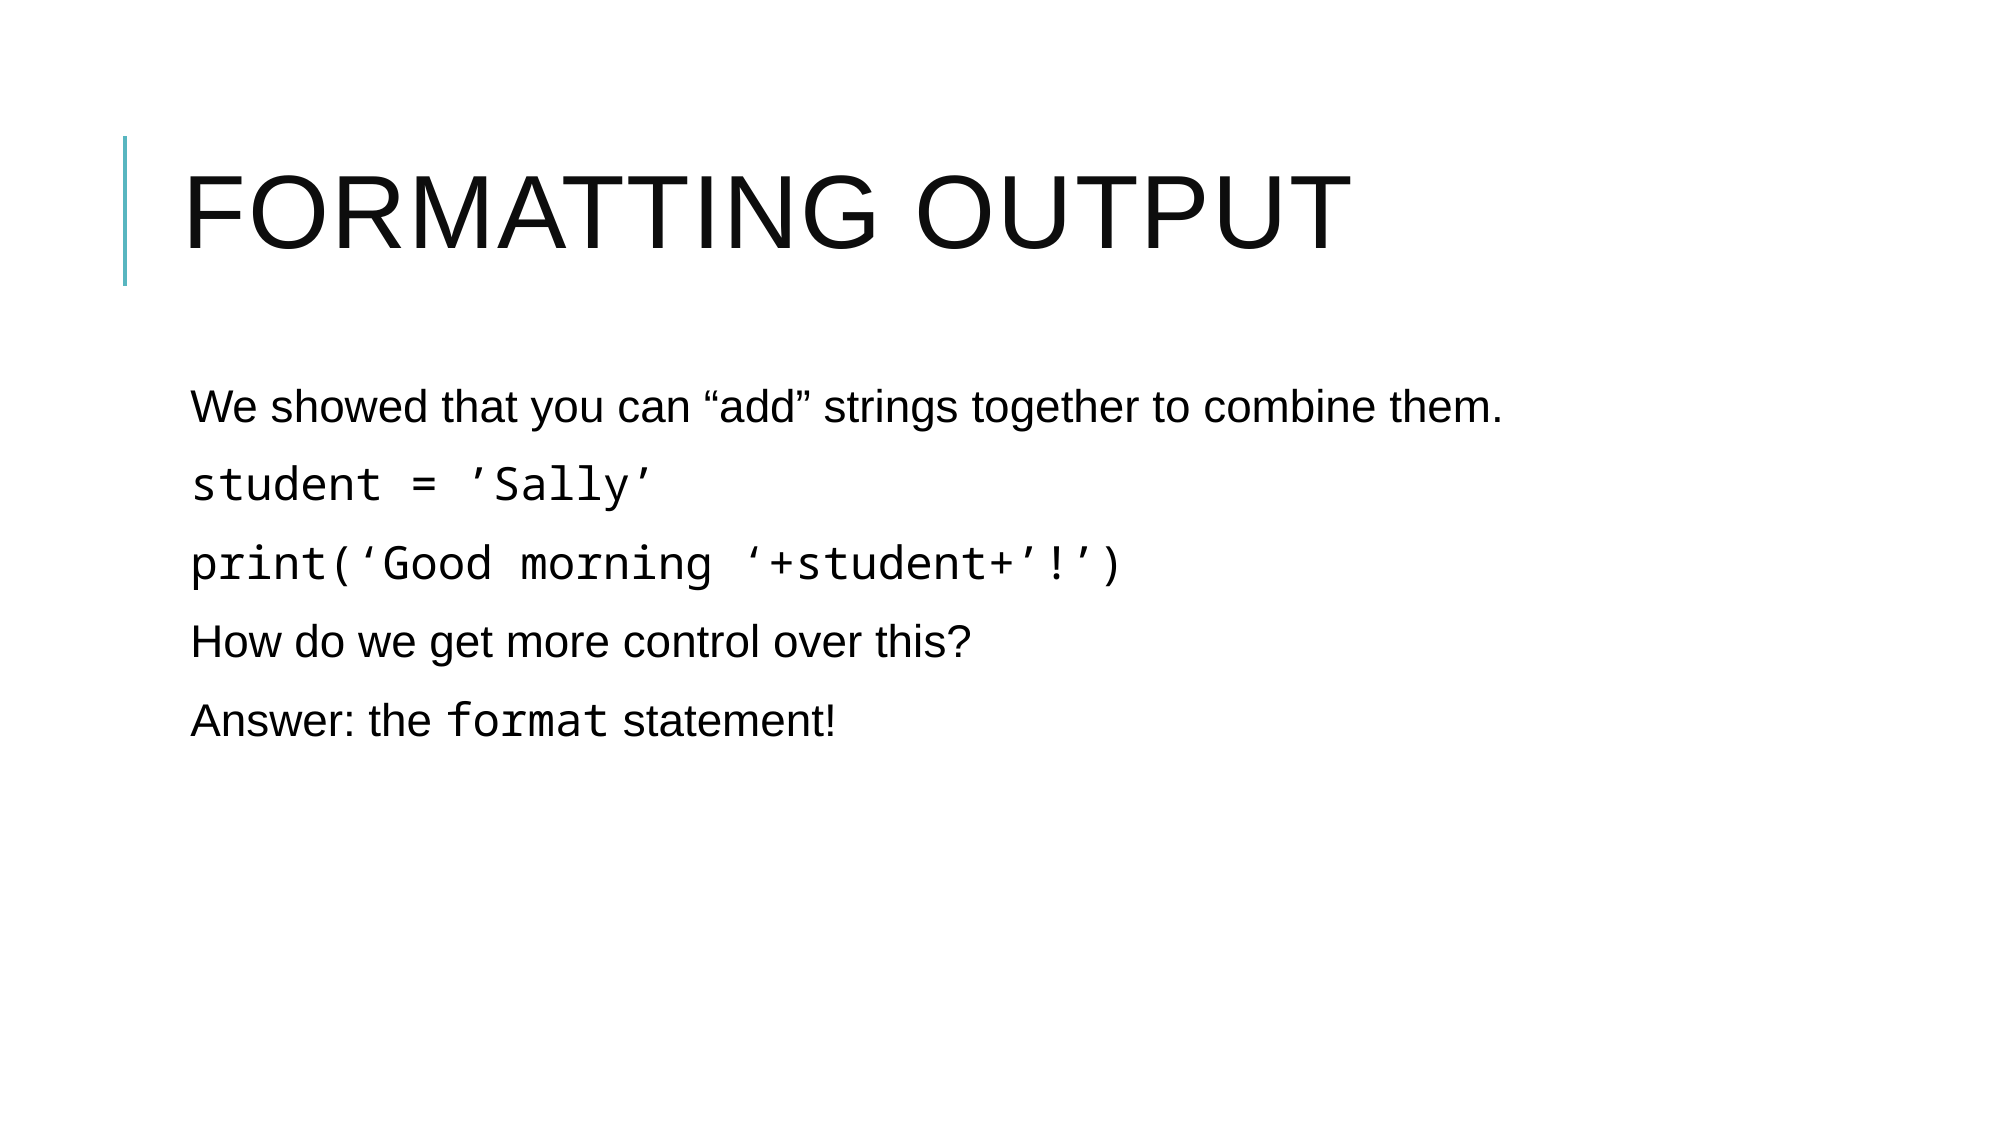

# Formatting output
We showed that you can “add” strings together to combine them.
student = ’Sally’
print(‘Good morning ‘+student+’!’)
How do we get more control over this?
Answer: the format statement!